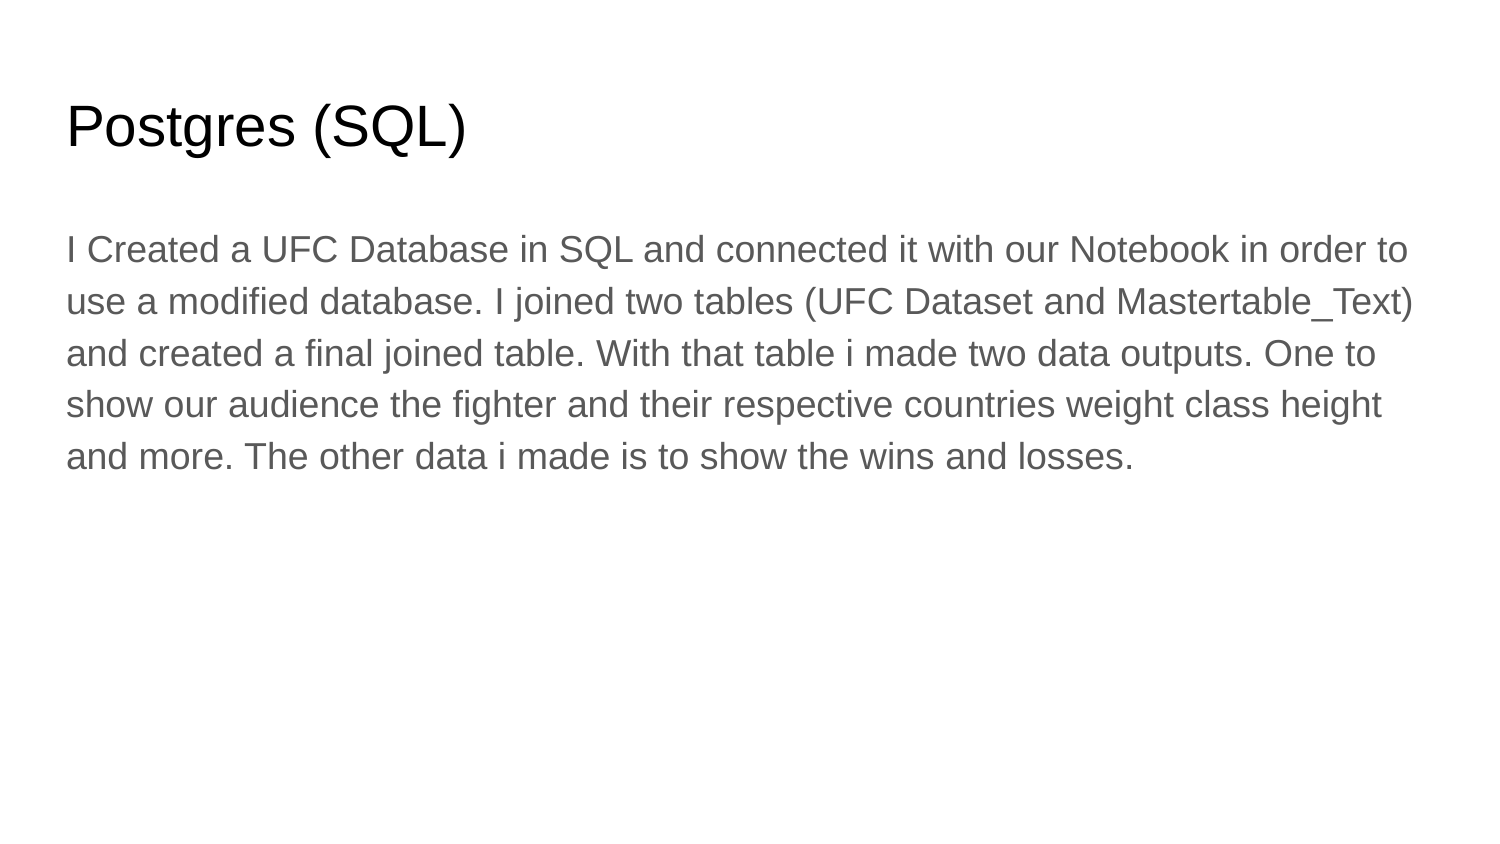

# Postgres (SQL)
I Created a UFC Database in SQL and connected it with our Notebook in order to use a modified database. I joined two tables (UFC Dataset and Mastertable_Text) and created a final joined table. With that table i made two data outputs. One to show our audience the fighter and their respective countries weight class height and more. The other data i made is to show the wins and losses.